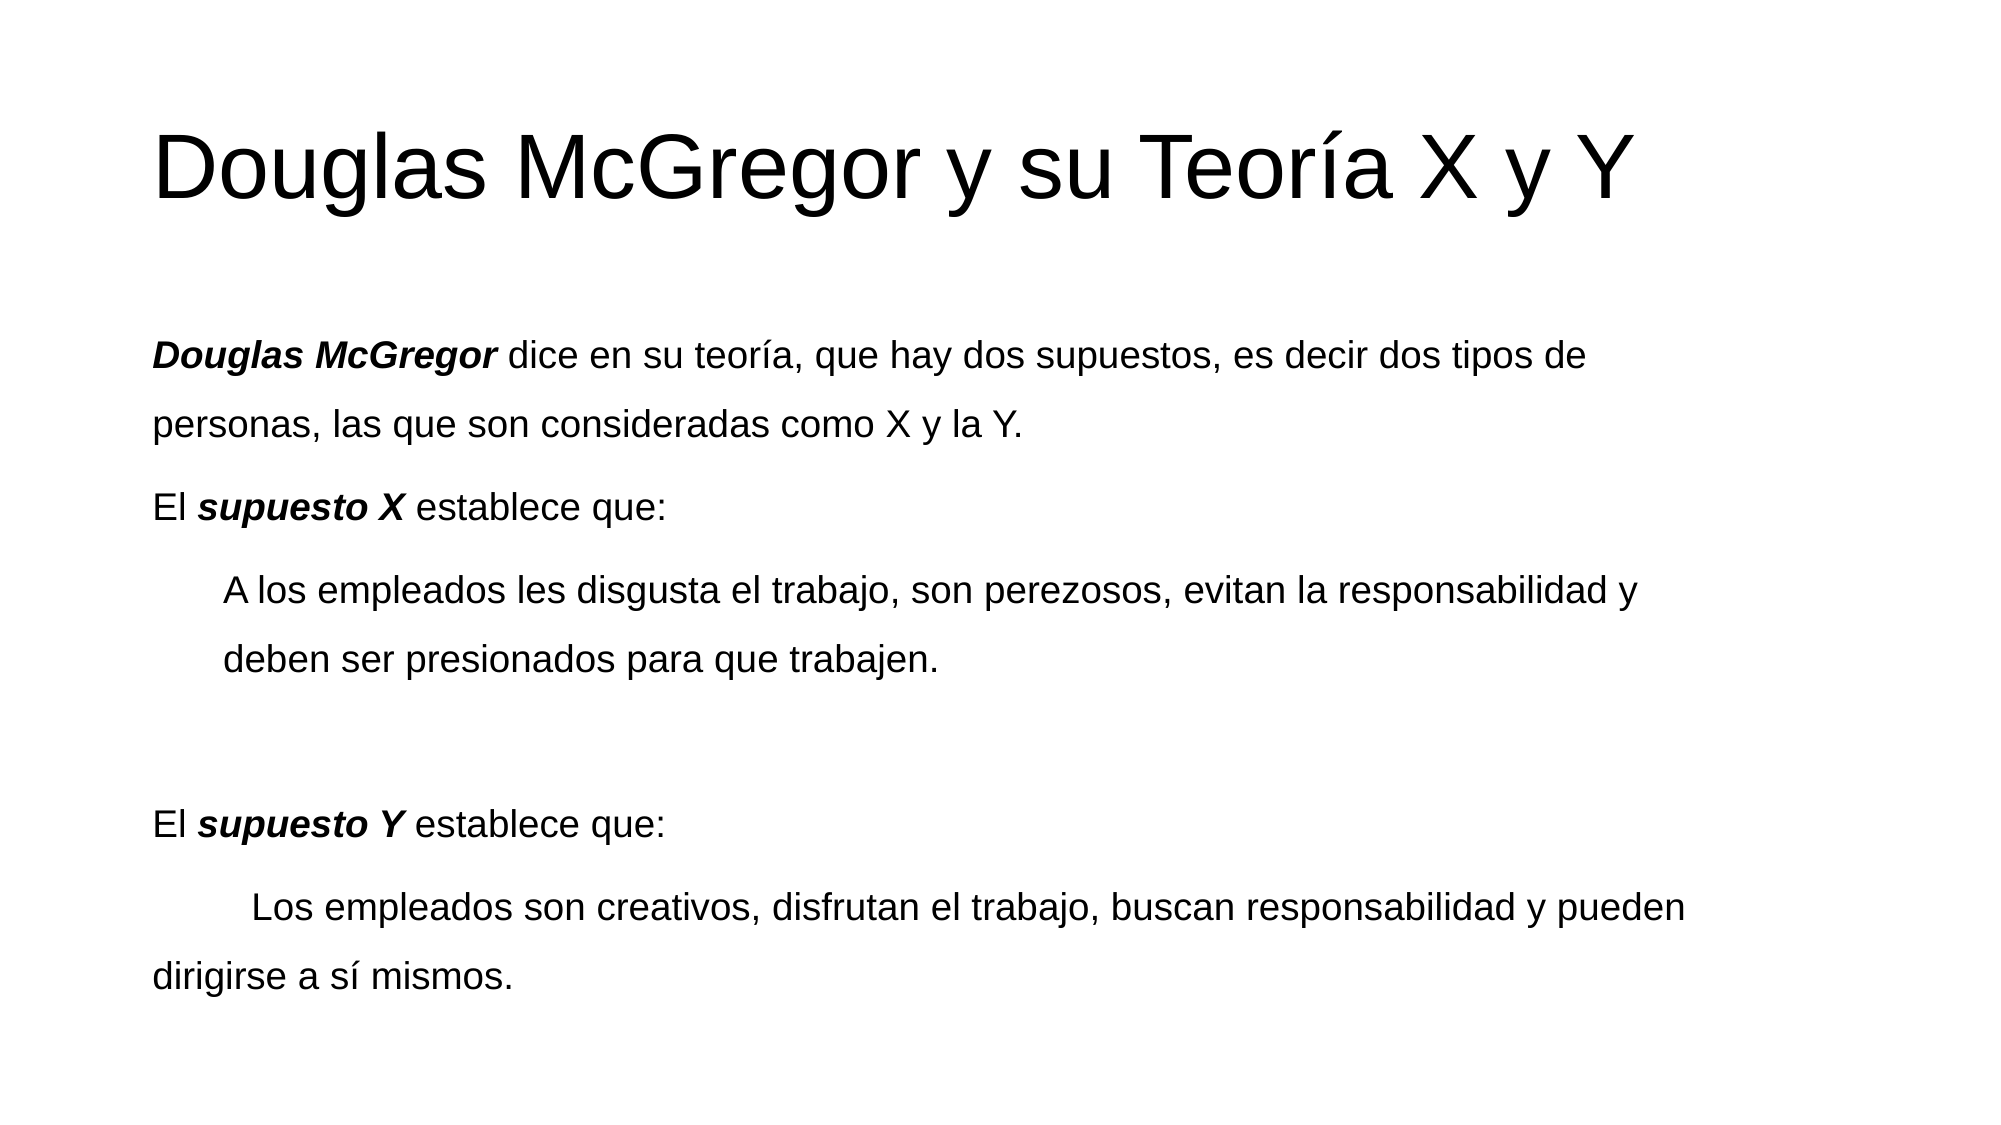

# Douglas McGregor y su Teoría X y Y
Douglas McGregor dice en su teoría, que hay dos supuestos, es decir dos tipos de personas, las que son consideradas como X y la Y.
El supuesto X establece que:
A los empleados les disgusta el trabajo, son perezosos, evitan la responsabilidad y deben ser presionados para que trabajen.

El supuesto Y establece que:
	Los empleados son creativos, disfrutan el trabajo, buscan responsabilidad y pueden dirigirse a sí mismos.